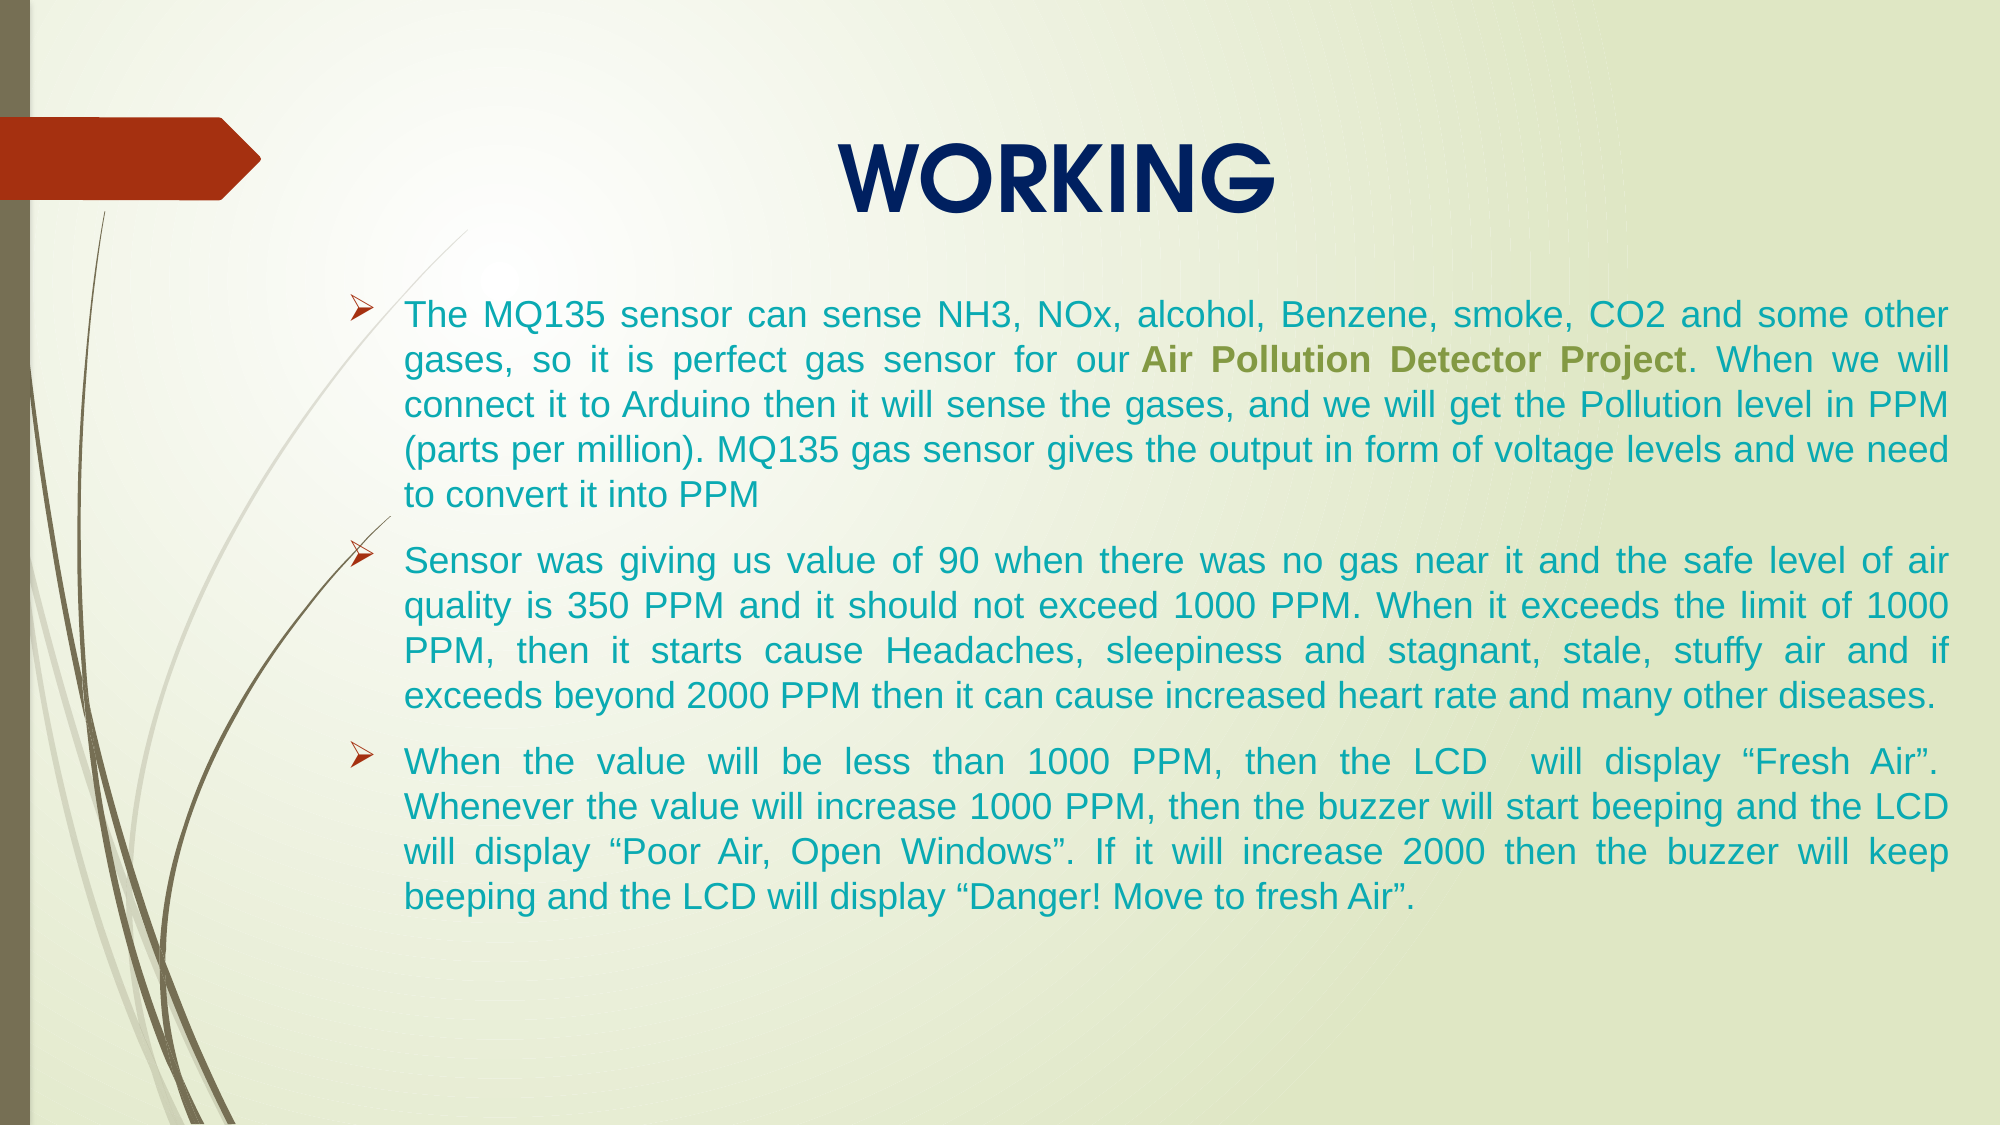

# WORKING
The MQ135 sensor can sense NH3, NOx, alcohol, Benzene, smoke, CO2 and some other gases, so it is perfect gas sensor for our Air Pollution Detector Project. When we will connect it to Arduino then it will sense the gases, and we will get the Pollution level in PPM (parts per million). MQ135 gas sensor gives the output in form of voltage levels and we need to convert it into PPM
Sensor was giving us value of 90 when there was no gas near it and the safe level of air quality is 350 PPM and it should not exceed 1000 PPM. When it exceeds the limit of 1000 PPM, then it starts cause Headaches, sleepiness and stagnant, stale, stuffy air and if exceeds beyond 2000 PPM then it can cause increased heart rate and many other diseases.
When the value will be less than 1000 PPM, then the LCD  will display “Fresh Air”.  Whenever the value will increase 1000 PPM, then the buzzer will start beeping and the LCD will display “Poor Air, Open Windows”. If it will increase 2000 then the buzzer will keep beeping and the LCD will display “Danger! Move to fresh Air”.